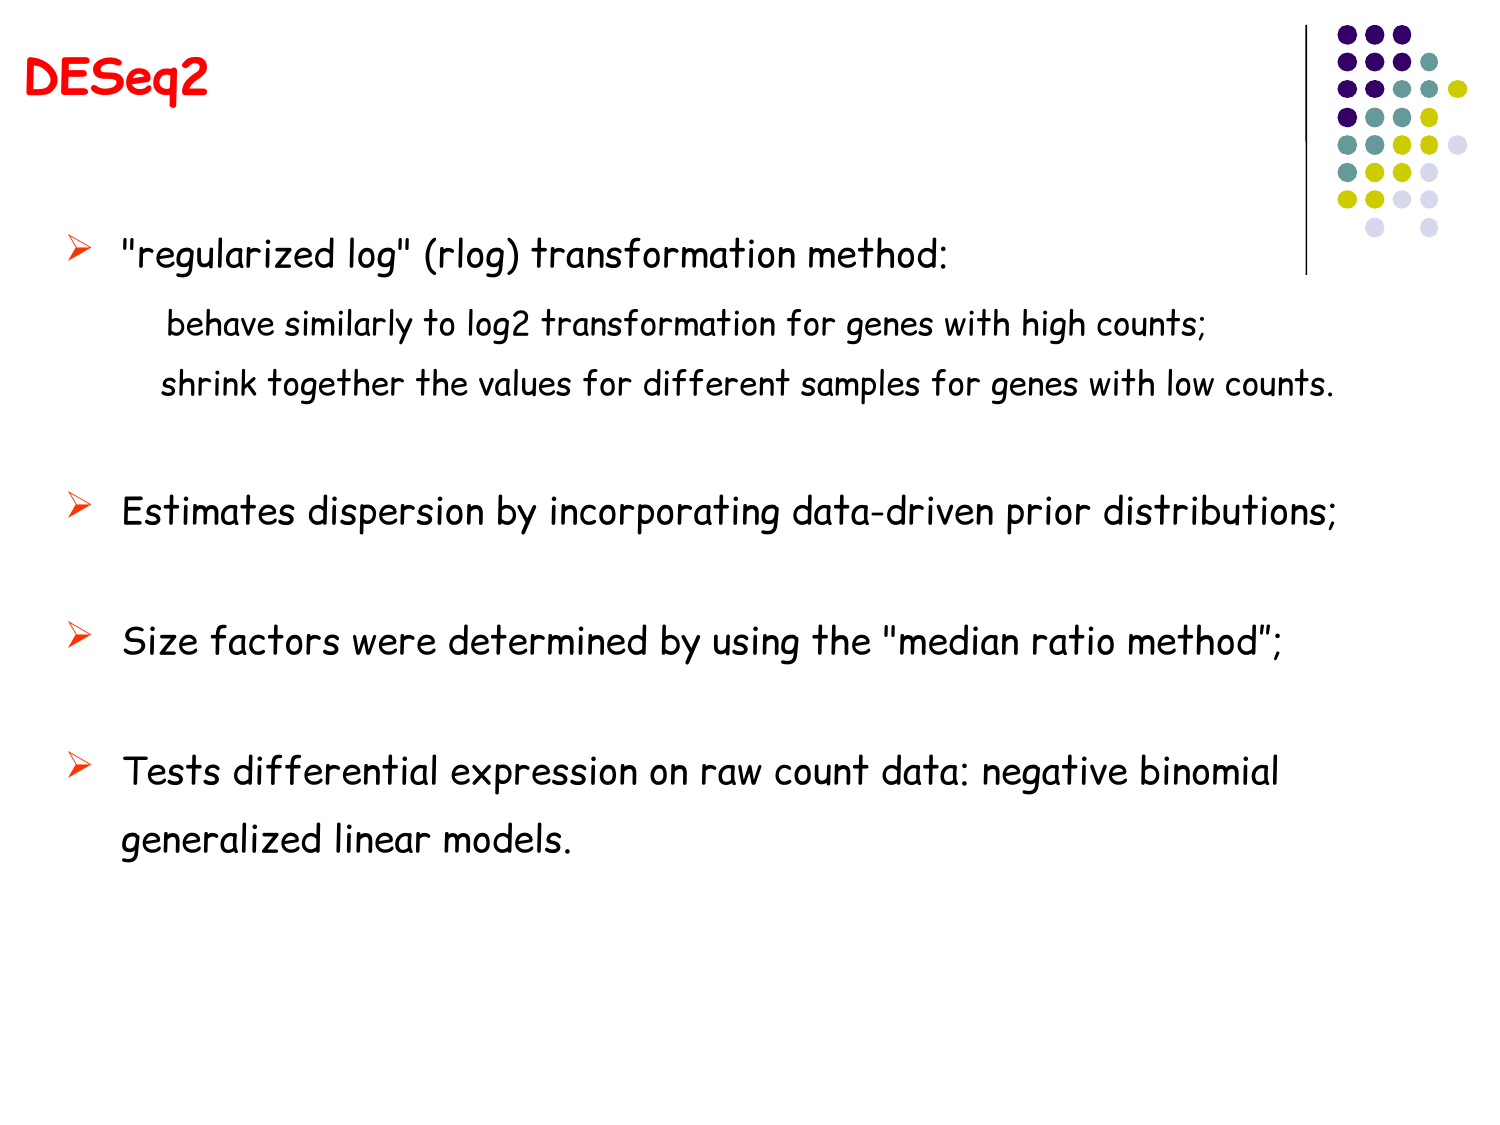

DESeq2
"regularized log" (rlog) transformation method:
    behave similarly to log2 transformation for genes with high counts;
    shrink together the values for different samples for genes with low counts.
Estimates dispersion by incorporating data-driven prior distributions;
Size factors were determined by using the "median ratio method”;
Tests differential expression on raw count data: negative binomial generalized linear models.